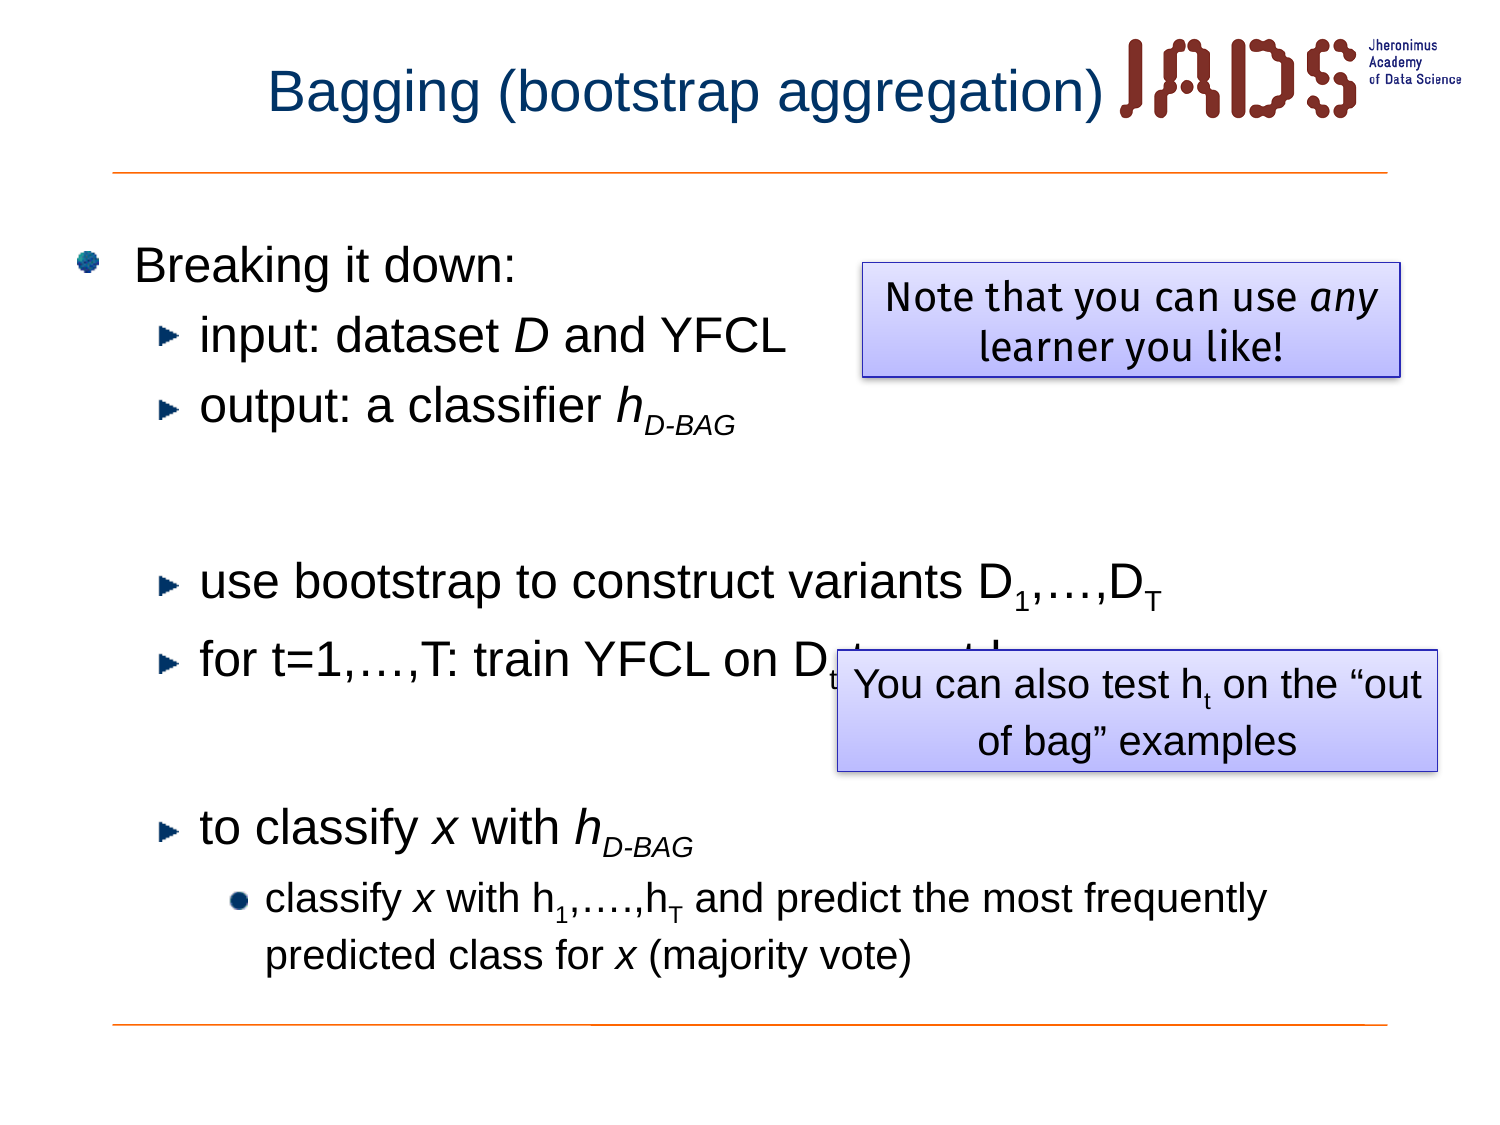

# Bagging (bootstrap aggregation)
Breaking it down:
input: dataset D and YFCL
output: a classifier hD-BAG

use bootstrap to construct variants D1,…,DT
for t=1,…,T: train YFCL on Dt to get ht

to classify x with hD-BAG
classify x with h1,….,hT and predict the most frequently predicted class for x (majority vote)

Note that you can use any learner you like!
You can also test ht on the “out of bag” examples